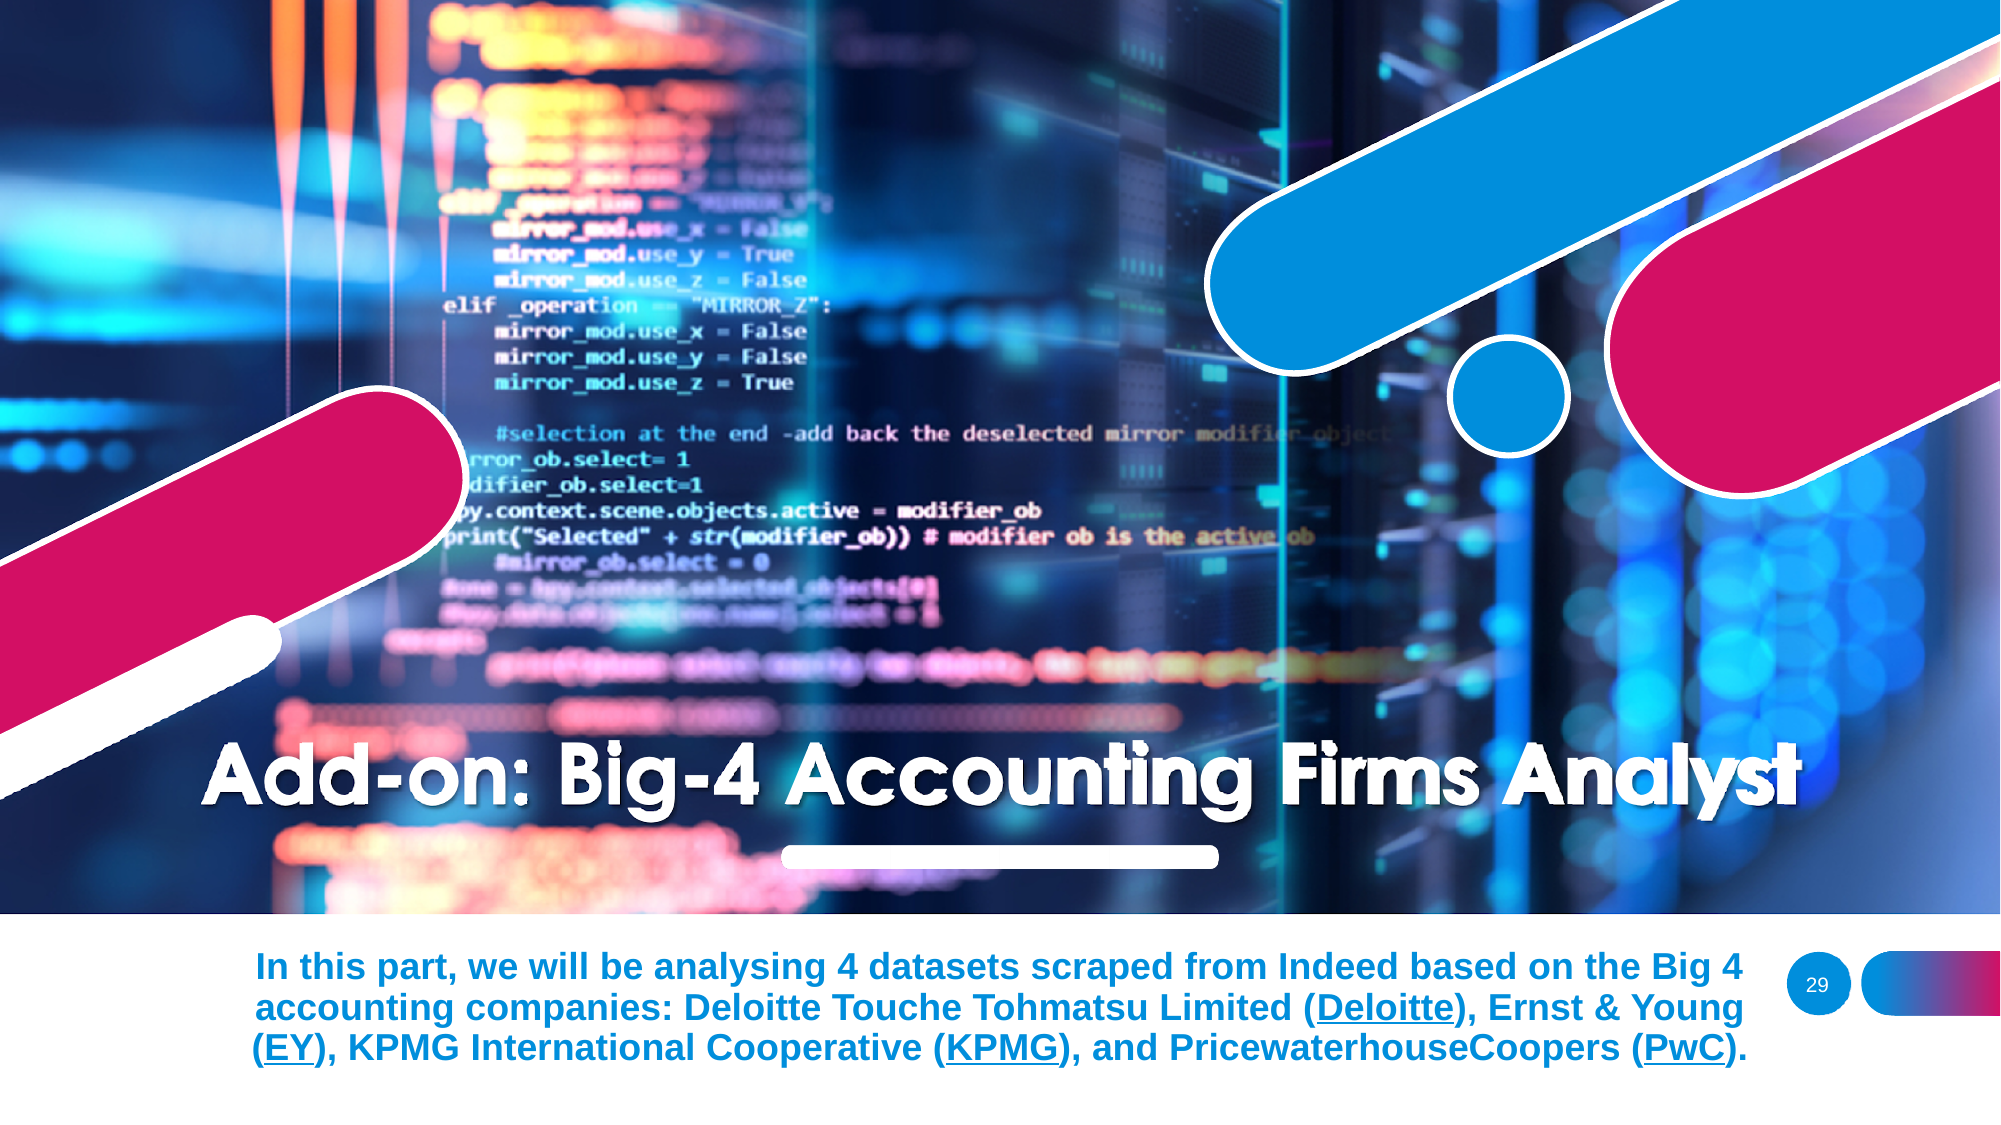

# Add-on: Big-4 Accounting Firms Analyst
In this part, we will be analysing 4 datasets scraped from Indeed based on the Big 4 accounting companies: Deloitte Touche Tohmatsu Limited (Deloitte), Ernst & Young (EY), KPMG International Cooperative (KPMG), and PricewaterhouseCoopers (PwC).
29